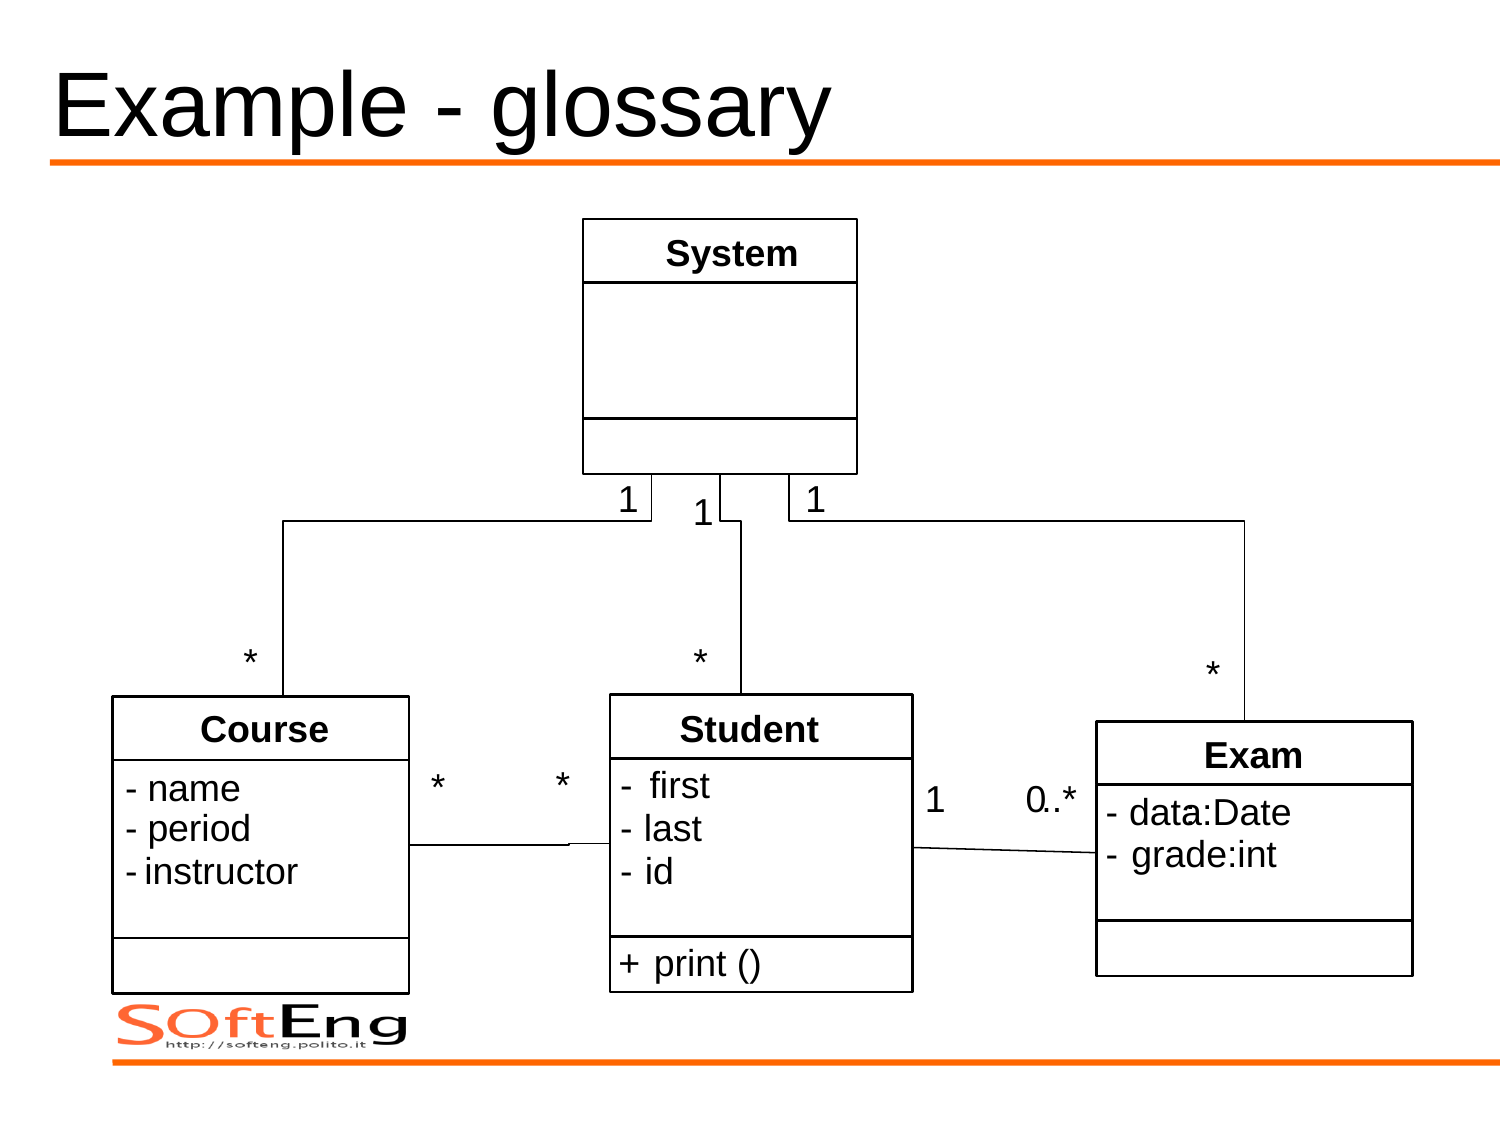

# Example - glossary

System

1
1
1
*
*
*

Course
Student

Exam

*
-
first
*
-
name
1
0
..*

-
data
:
:Date
-
period
-
last
-
grade
:int

-
instructor
:
-
id

+
print
()